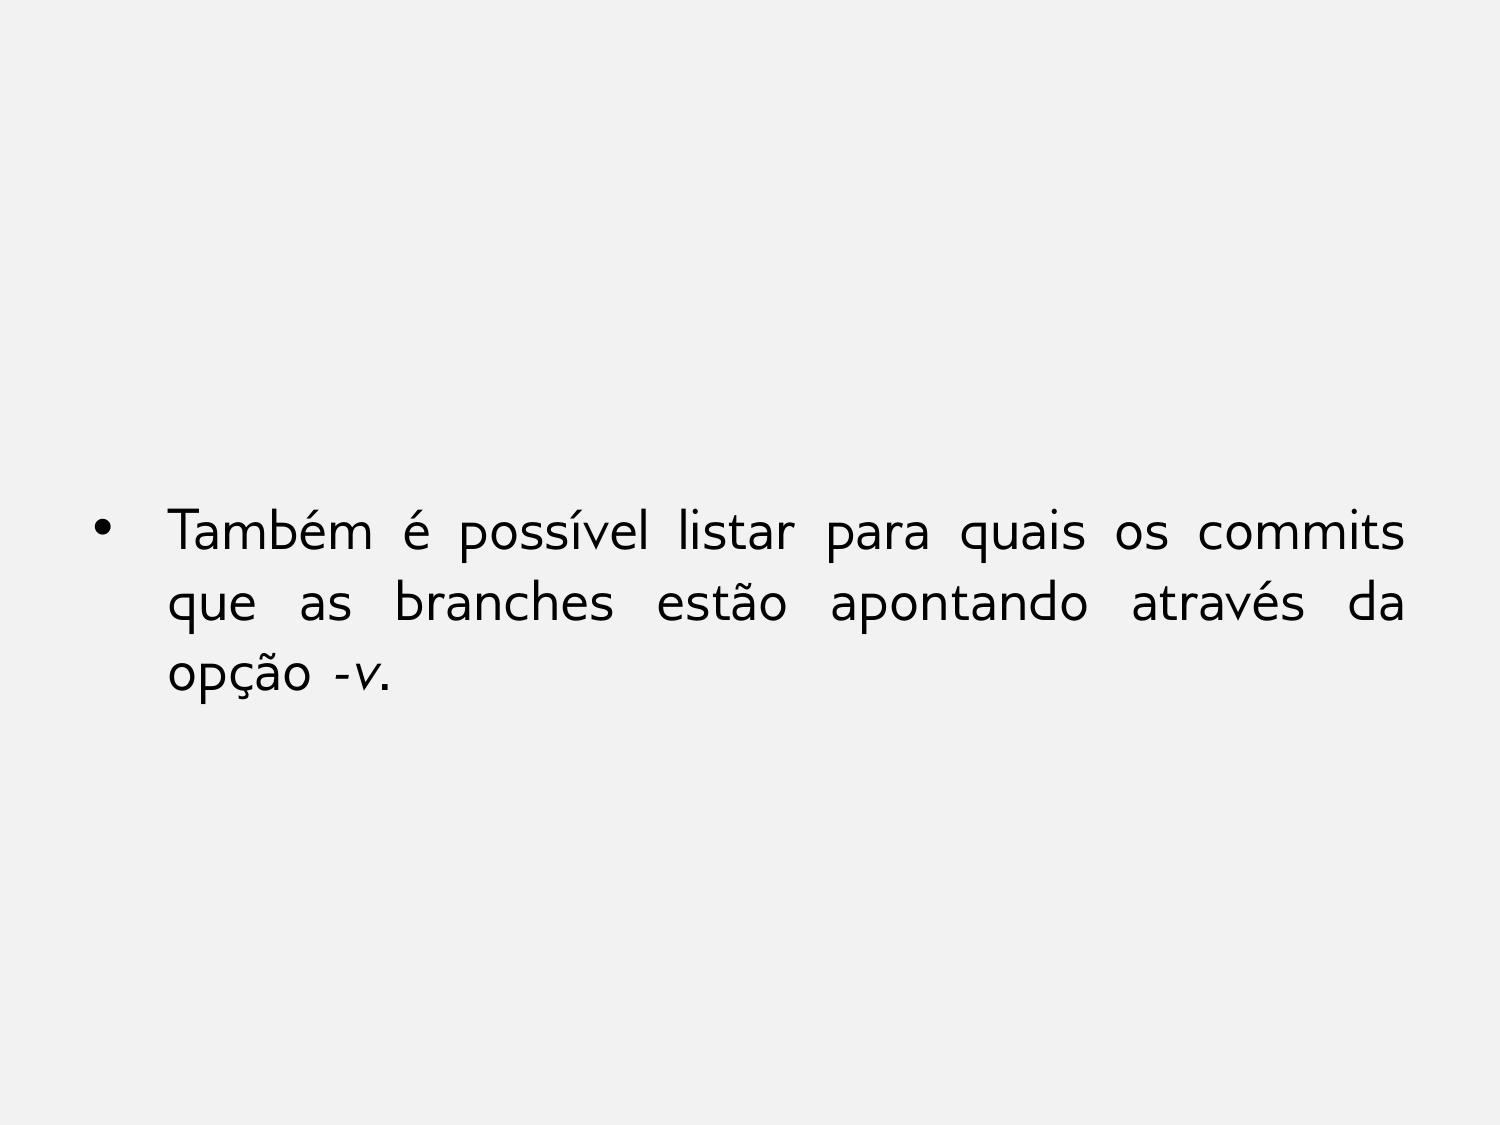

Também é possível listar para quais os commits que as branches estão apontando através da opção -v.